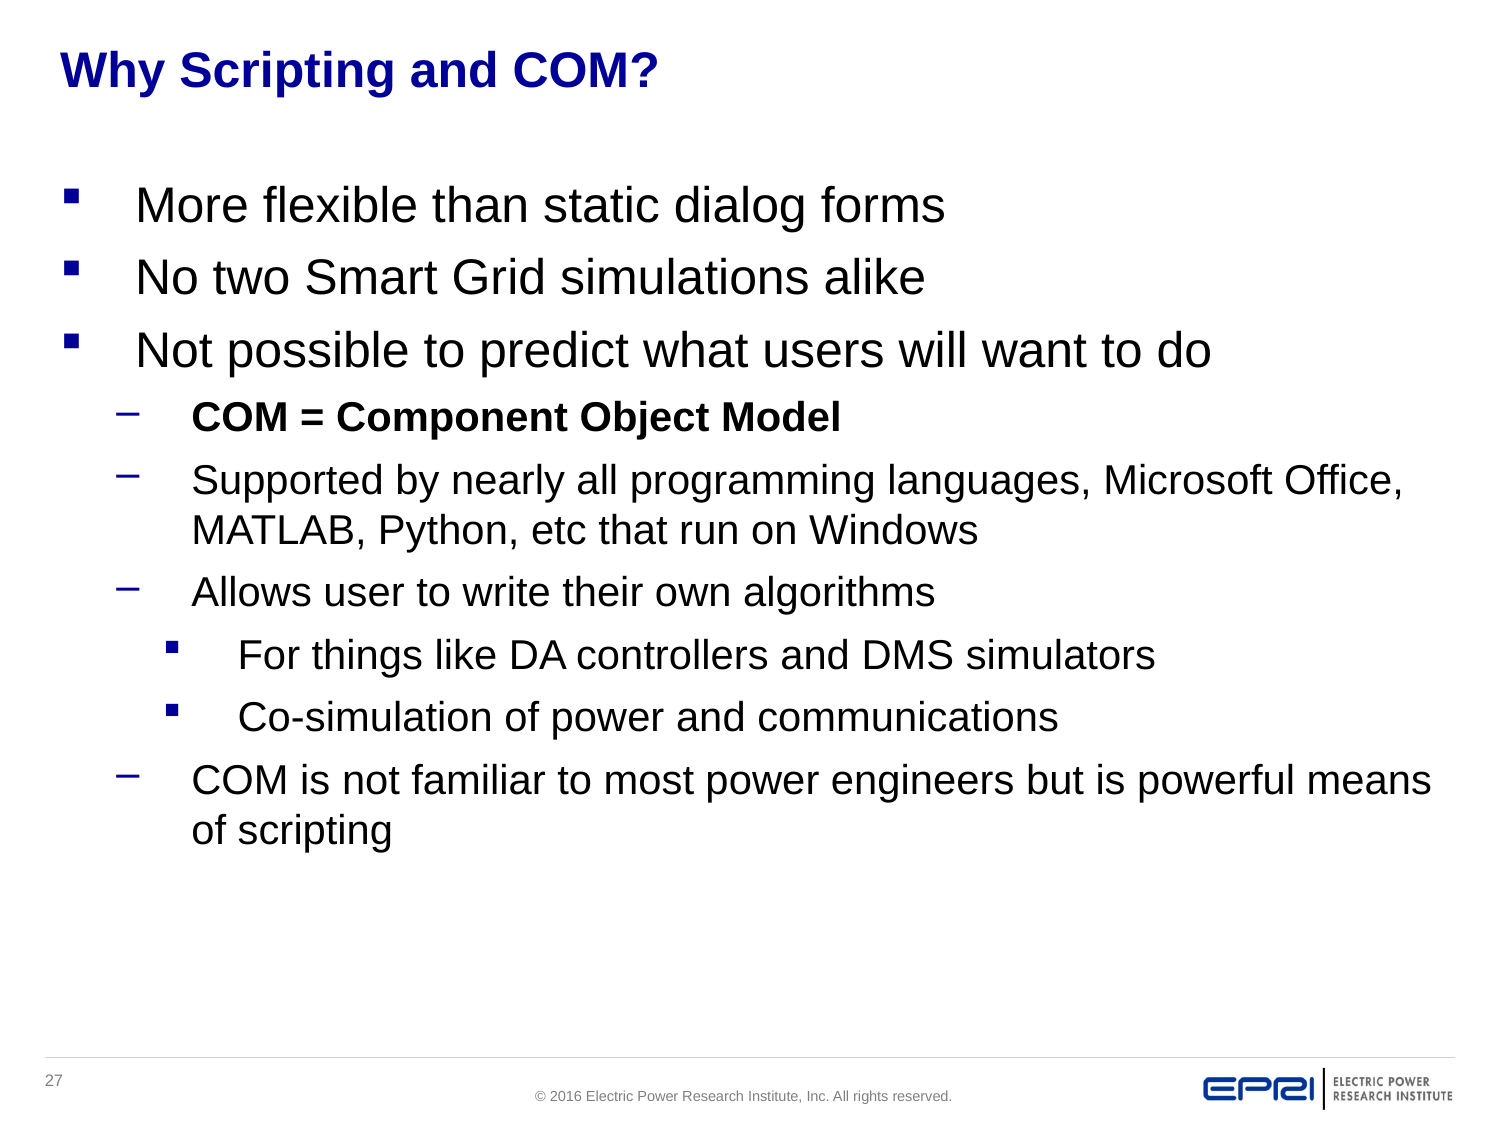

# Why Scripting and COM?
More flexible than static dialog forms
No two Smart Grid simulations alike
Not possible to predict what users will want to do
COM = Component Object Model
Supported by nearly all programming languages, Microsoft Office, MATLAB, Python, etc that run on Windows
Allows user to write their own algorithms
For things like DA controllers and DMS simulators
Co-simulation of power and communications
COM is not familiar to most power engineers but is powerful means of scripting